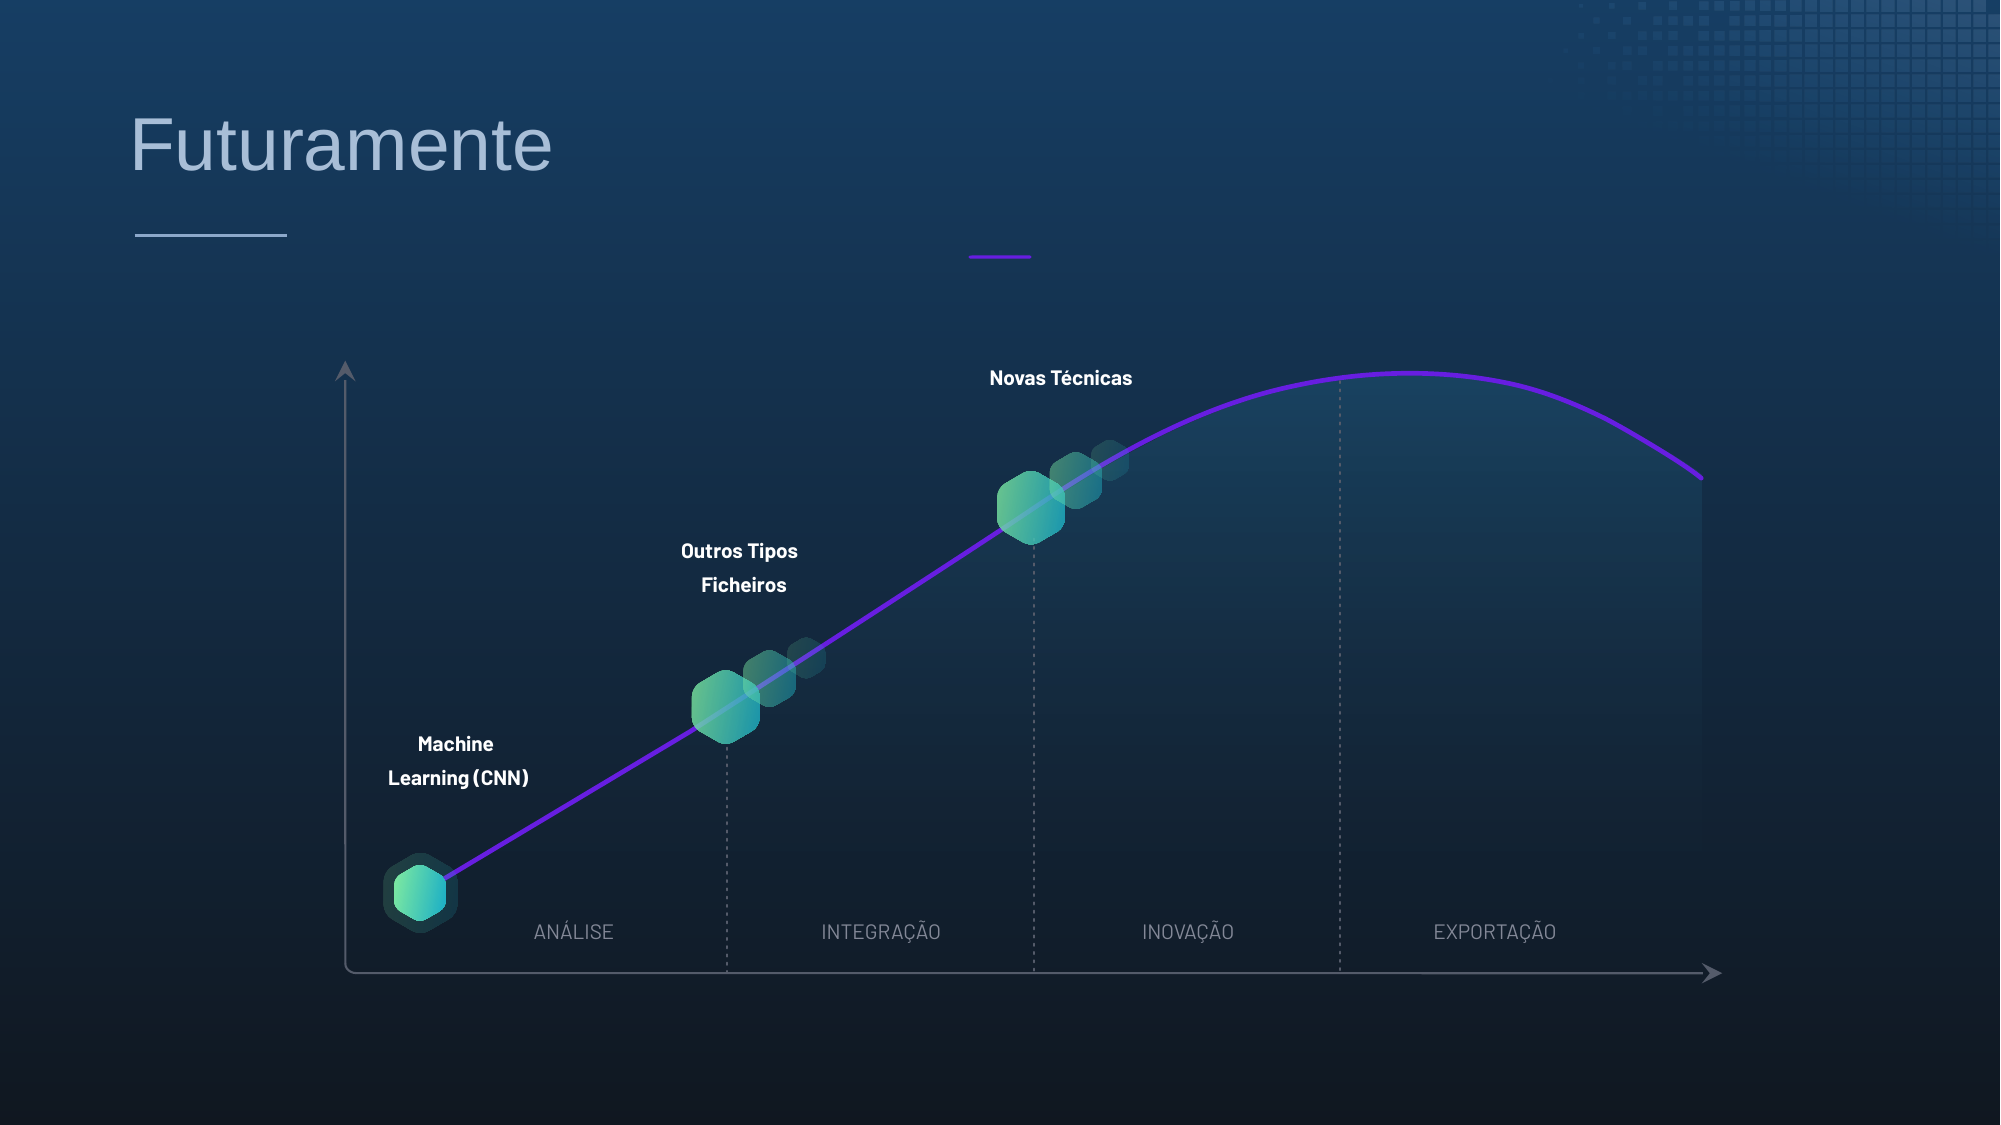

Futuramente

Novas Técnicas

Outros Tipos
Ficheiros

Machine
Learning (CNN)

ANÁLISE
INTEGRAÇÃO
INOVAÇÃO
EXPORTAÇÃO